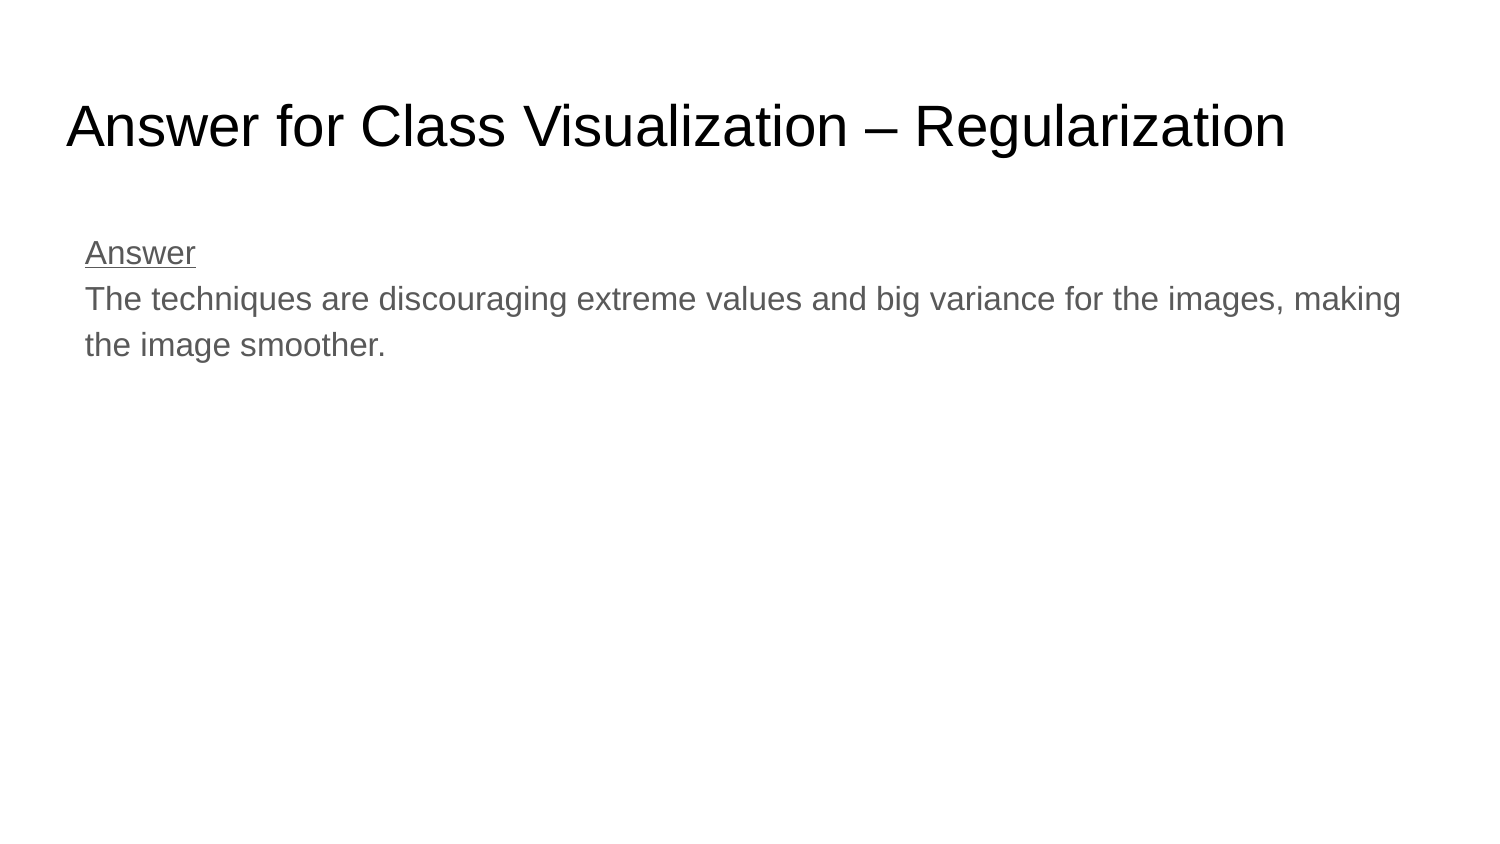

# Answer for Class Visualization – Regularization
Answer
The techniques are discouraging extreme values and big variance for the images, making the image smoother.